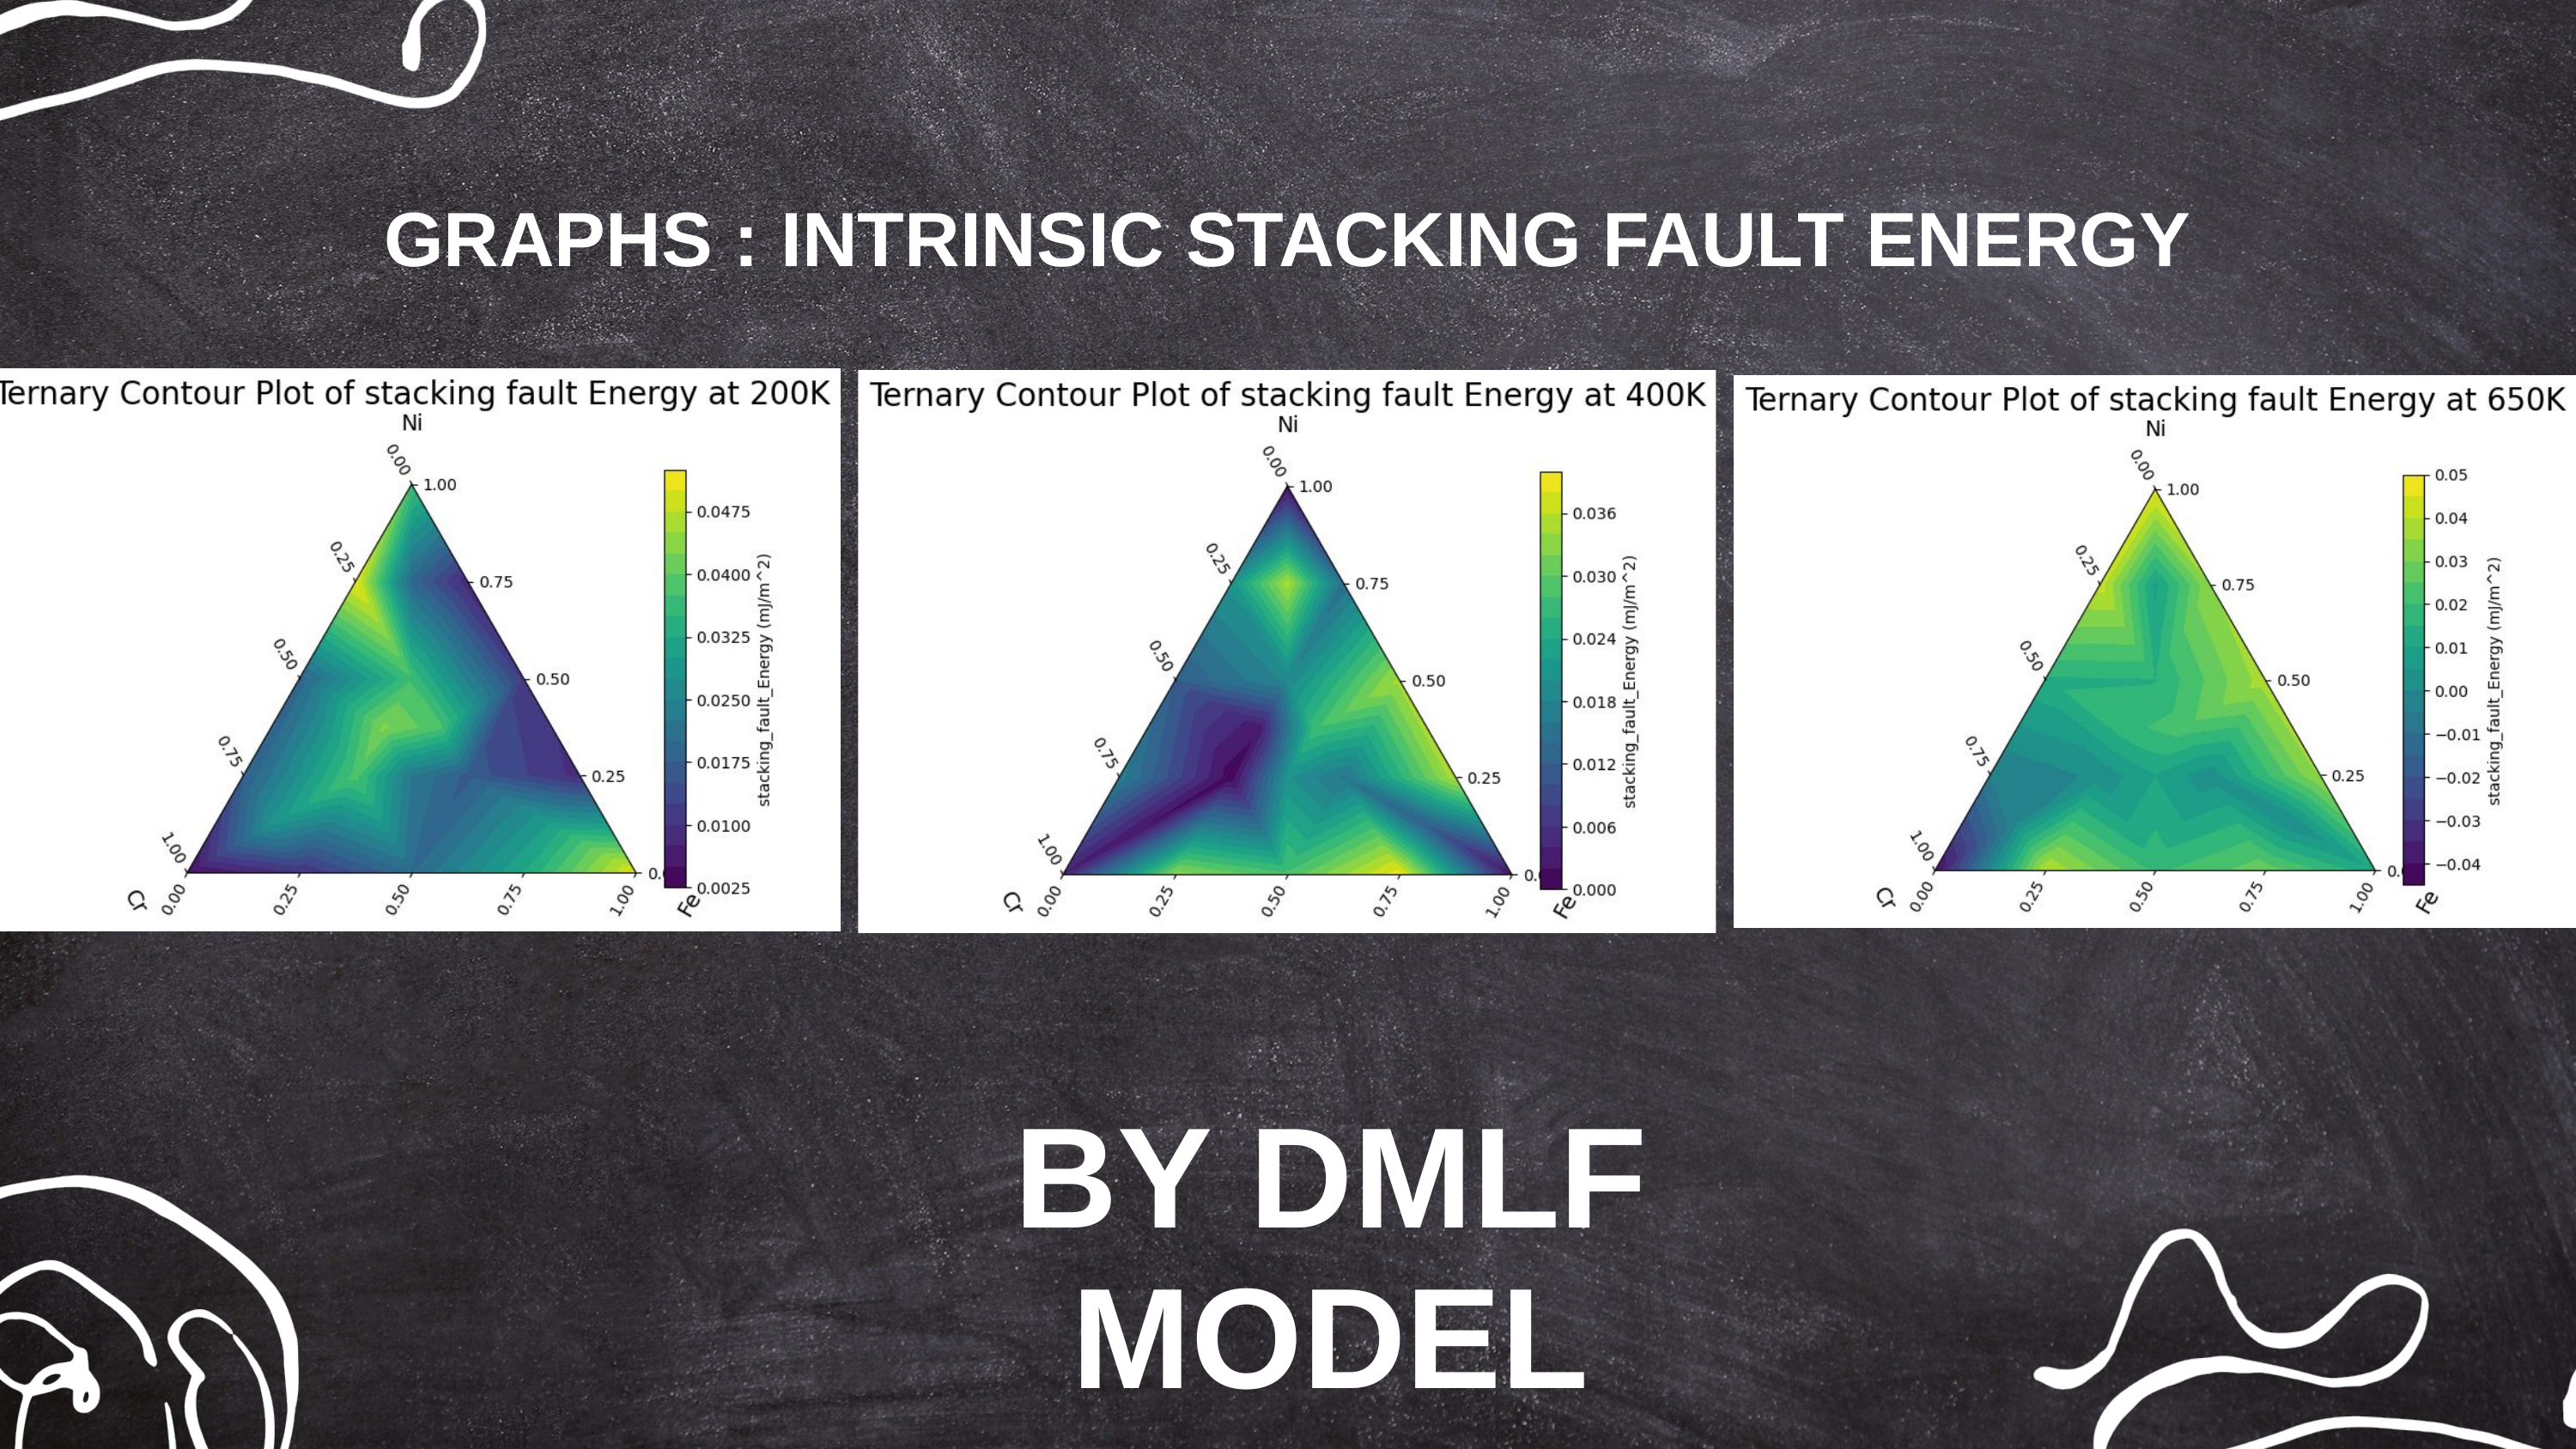

GRAPHS : INTRINSIC STACKING FAULT ENERGY

BY DMLF MODEL